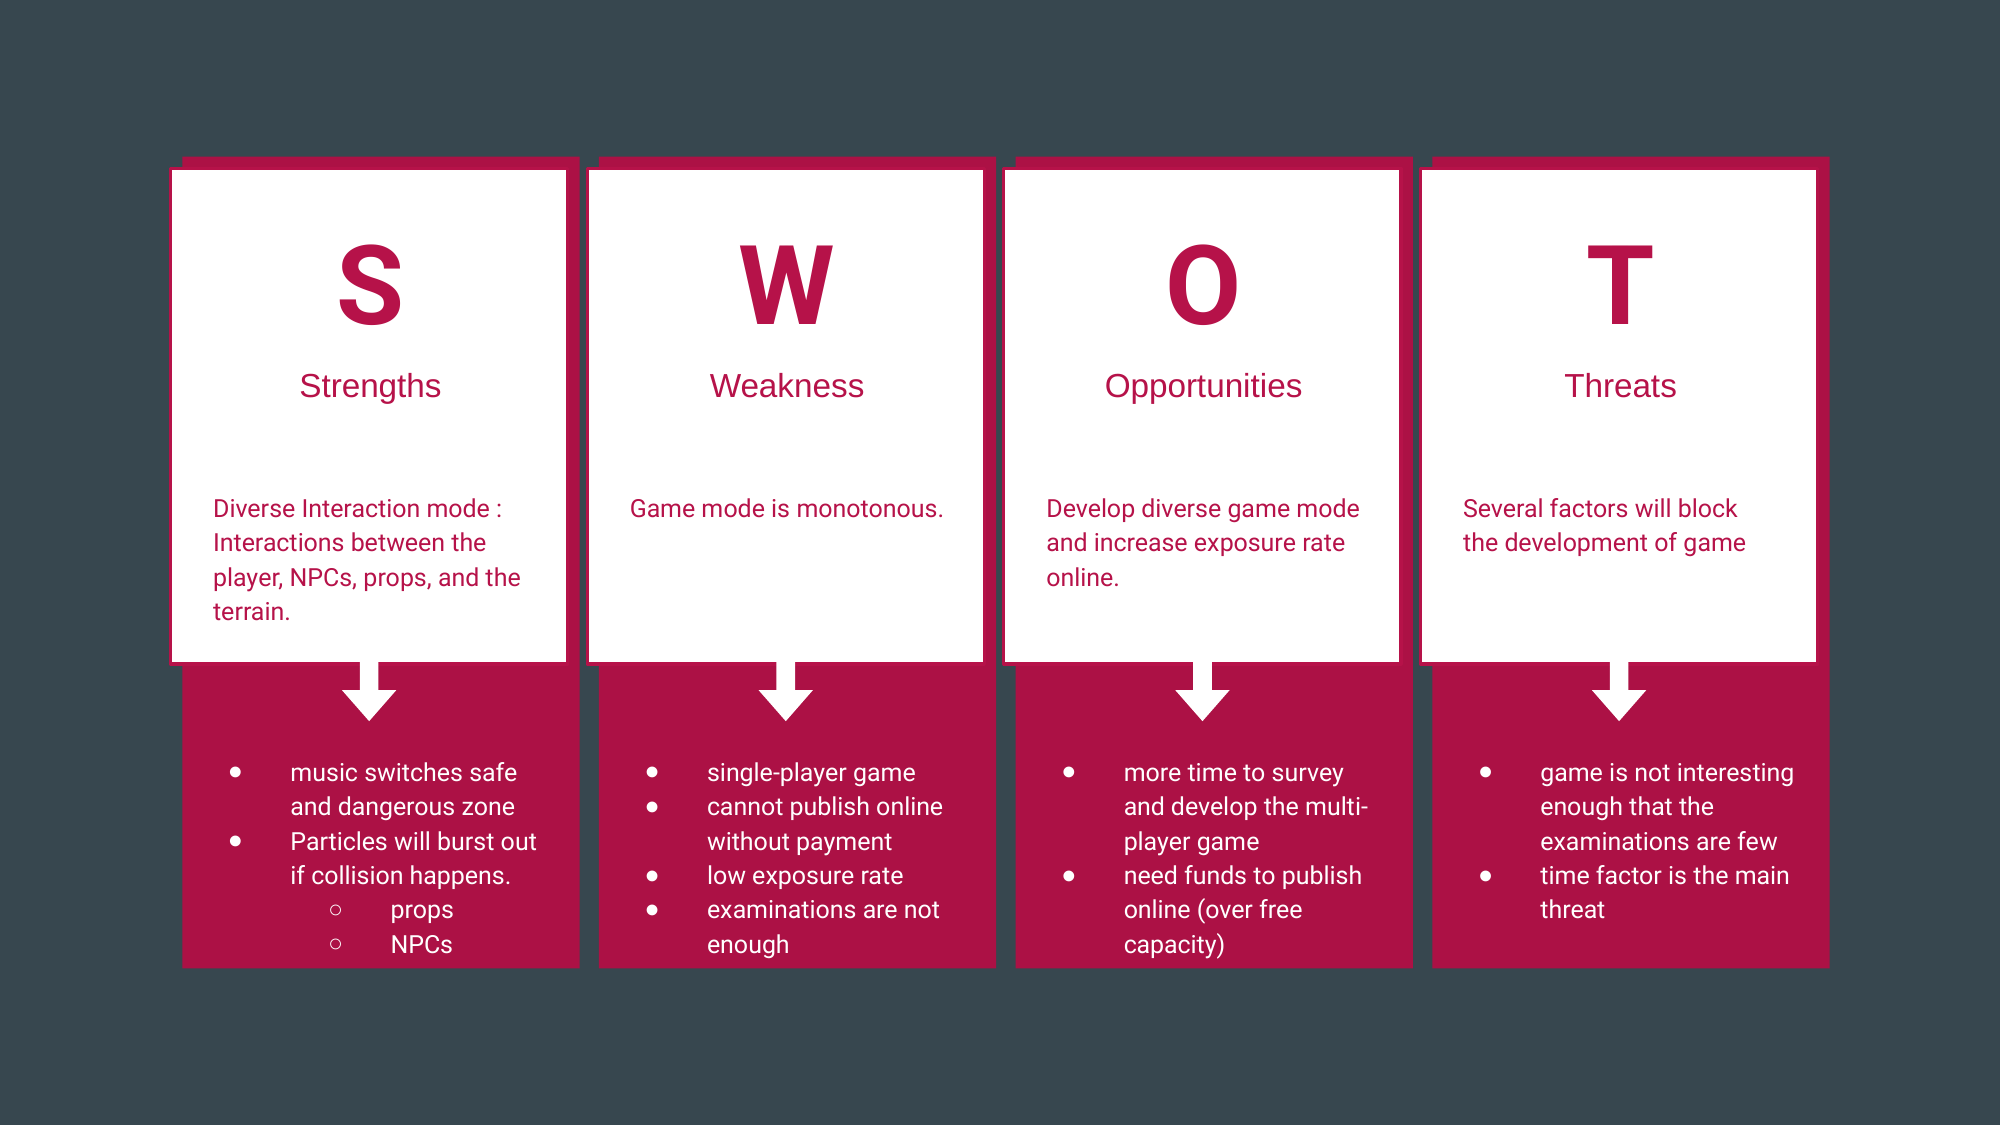

S
Strengths
Diverse Interaction mode :
Interactions between the player, NPCs, props, and the terrain.

music switches safe and dangerous zone
Particles will burst out if collision happens.
props
NPCs

W
Weakness
Game mode is monotonous.

single-player game
cannot publish online without payment
low exposure rate
examinations are not enough

O
Opportunities
Develop diverse game mode and increase exposure rate online.

more time to survey and develop the multi-player game
need funds to publish online (over free capacity)

T
Threats
Several factors will block the development of game

game is not interesting enough that the examinations are few
time factor is the main threat